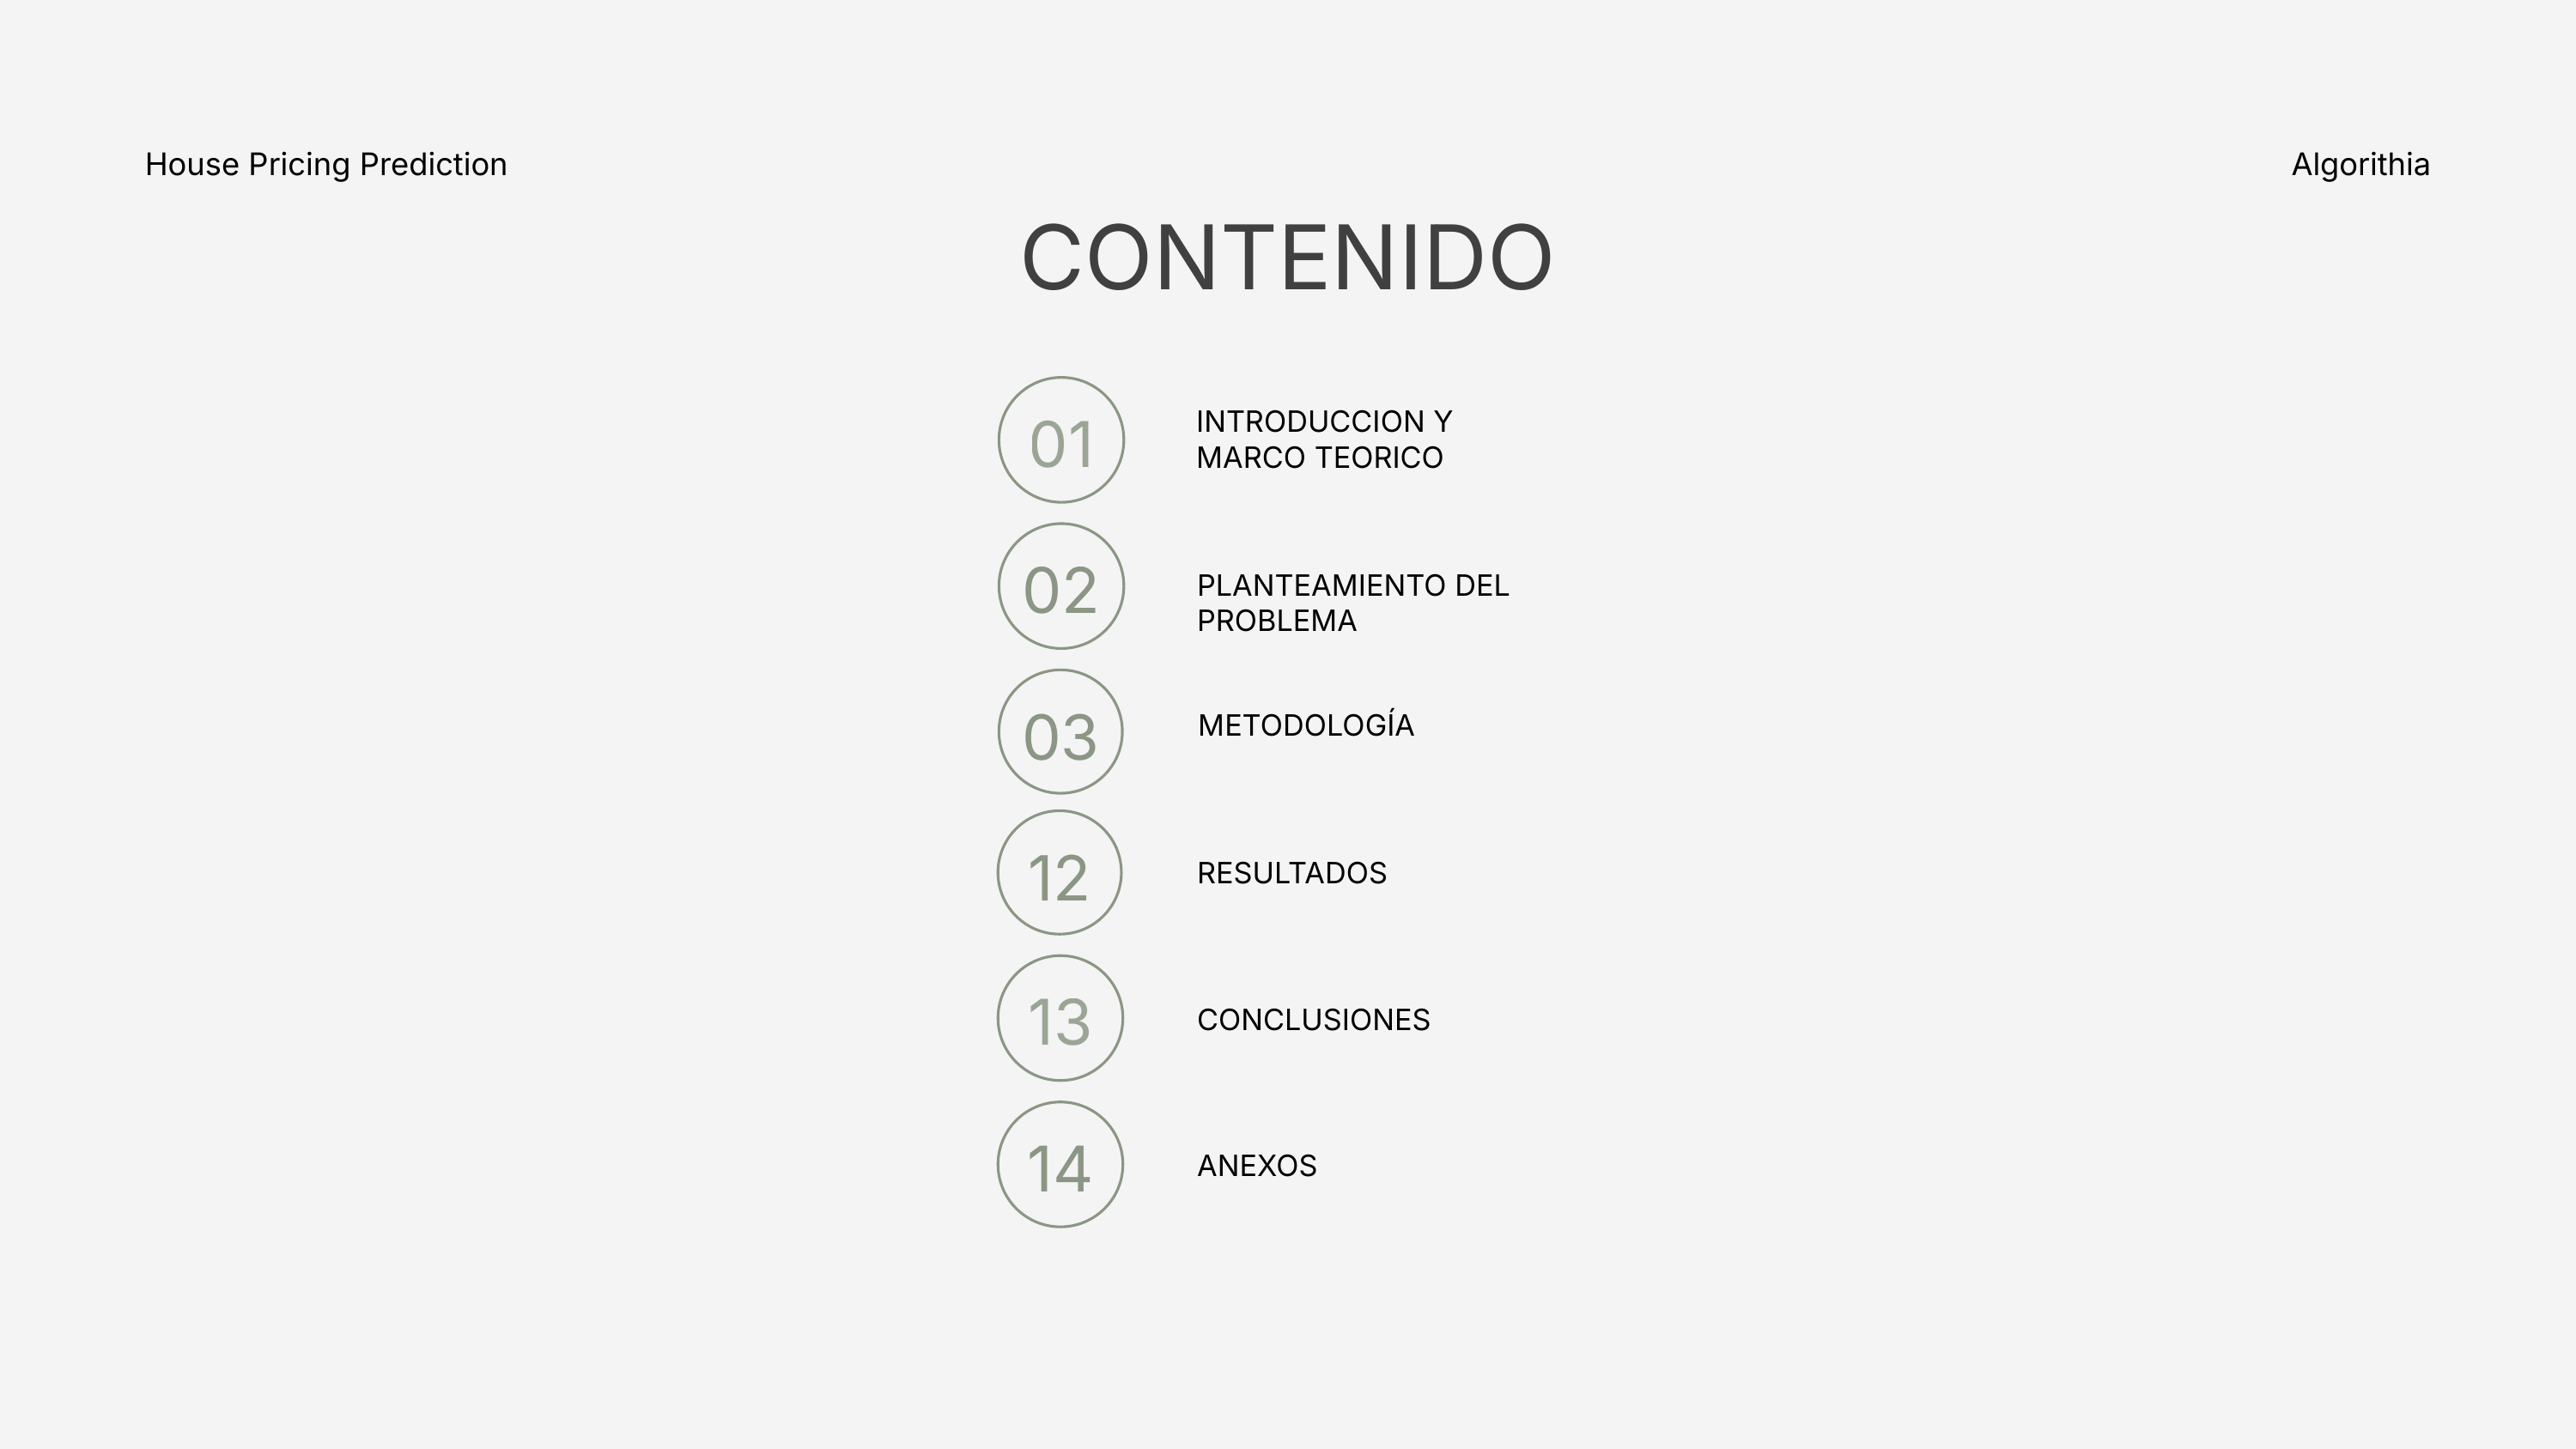

Algorithia
House Pricing Prediction
CONTENIDO

01
INTRODUCCION Y MARCO TEORICO

02
PLANTEAMIENTO DEL PROBLEMA

03
METODOLOGÍA

12
RESULTADOS

13
CONCLUSIONES

14
ANEXOS